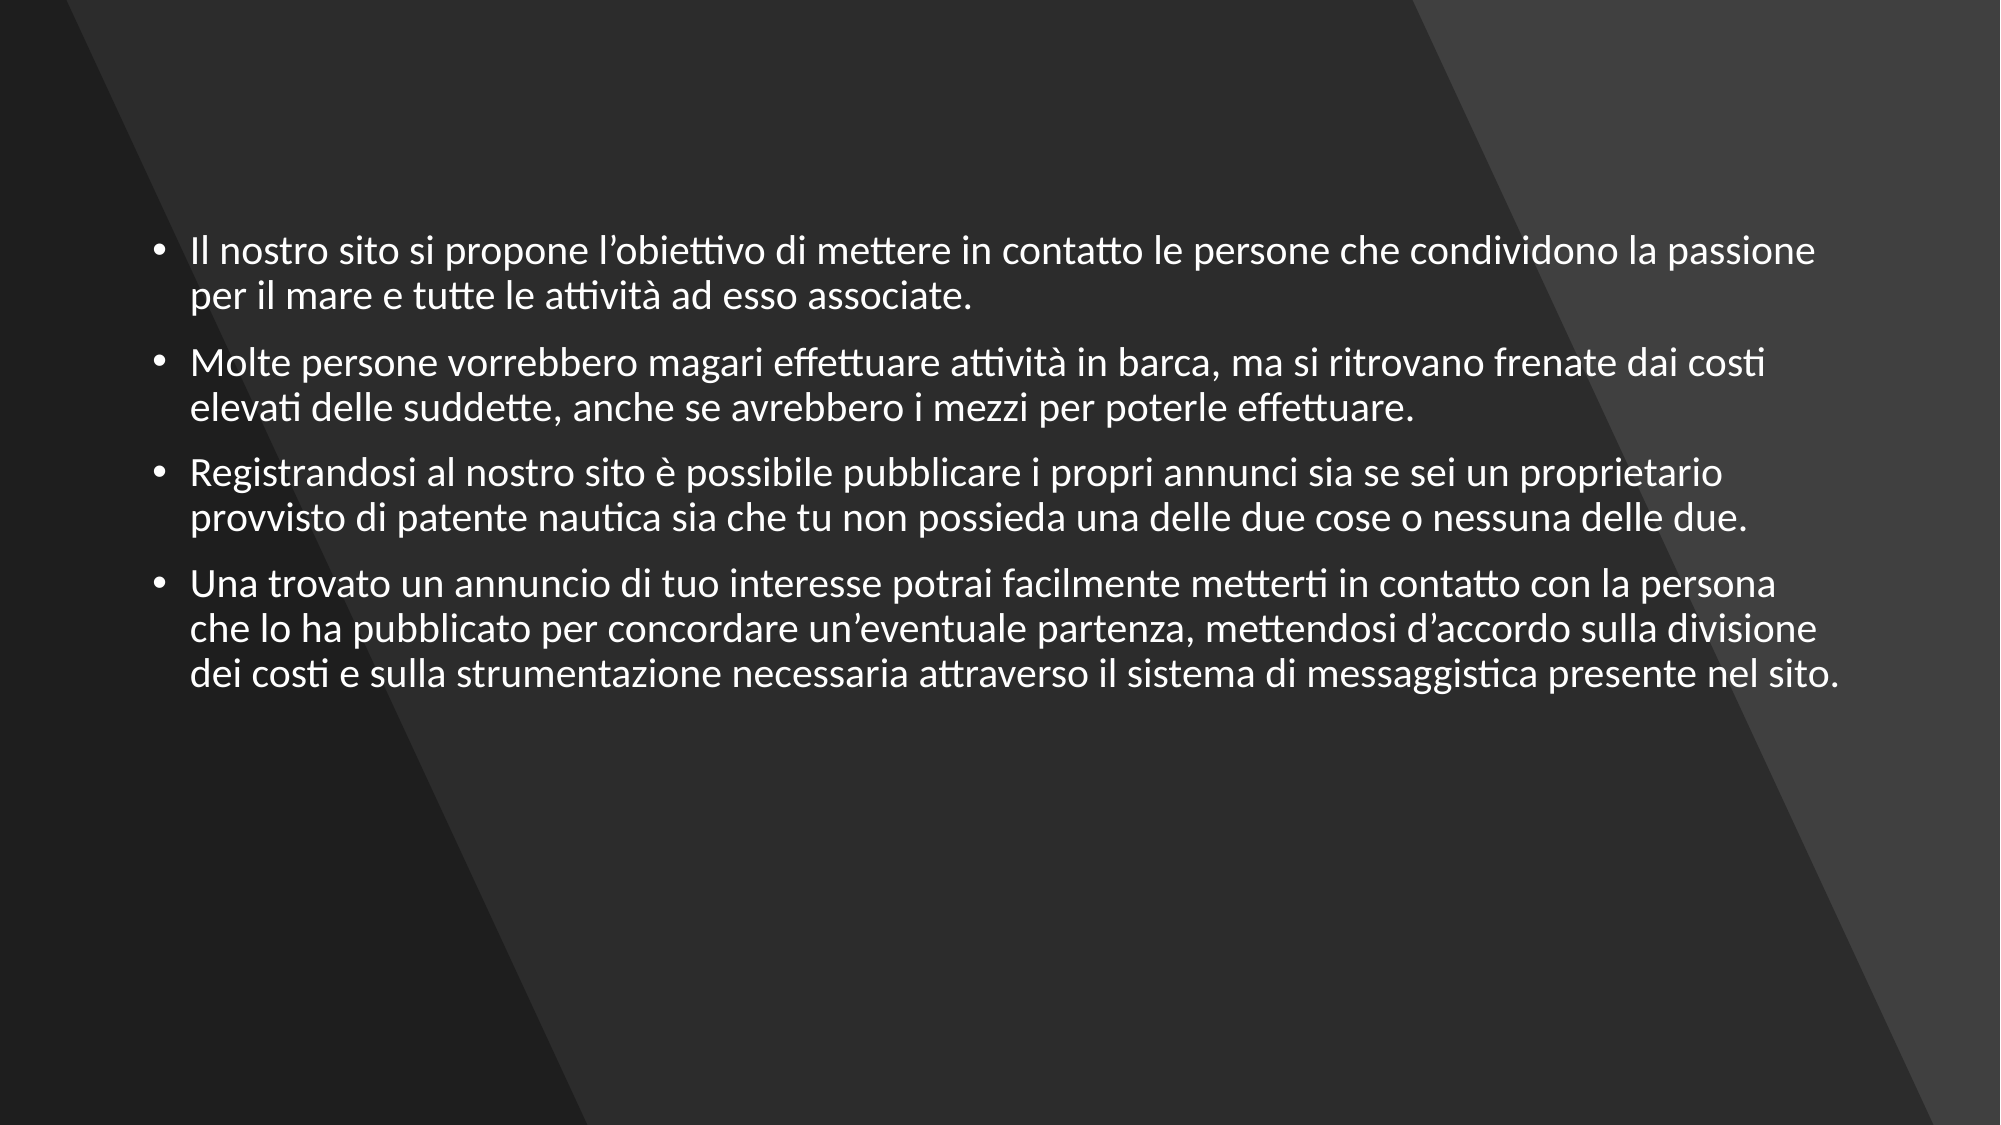

Il nostro sito si propone l’obiettivo di mettere in contatto le persone che condividono la passione per il mare e tutte le attività ad esso associate.
Molte persone vorrebbero magari effettuare attività in barca, ma si ritrovano frenate dai costi elevati delle suddette, anche se avrebbero i mezzi per poterle effettuare.
Registrandosi al nostro sito è possibile pubblicare i propri annunci sia se sei un proprietario provvisto di patente nautica sia che tu non possieda una delle due cose o nessuna delle due.
Una trovato un annuncio di tuo interesse potrai facilmente metterti in contatto con la persona che lo ha pubblicato per concordare un’eventuale partenza, mettendosi d’accordo sulla divisione dei costi e sulla strumentazione necessaria attraverso il sistema di messaggistica presente nel sito.